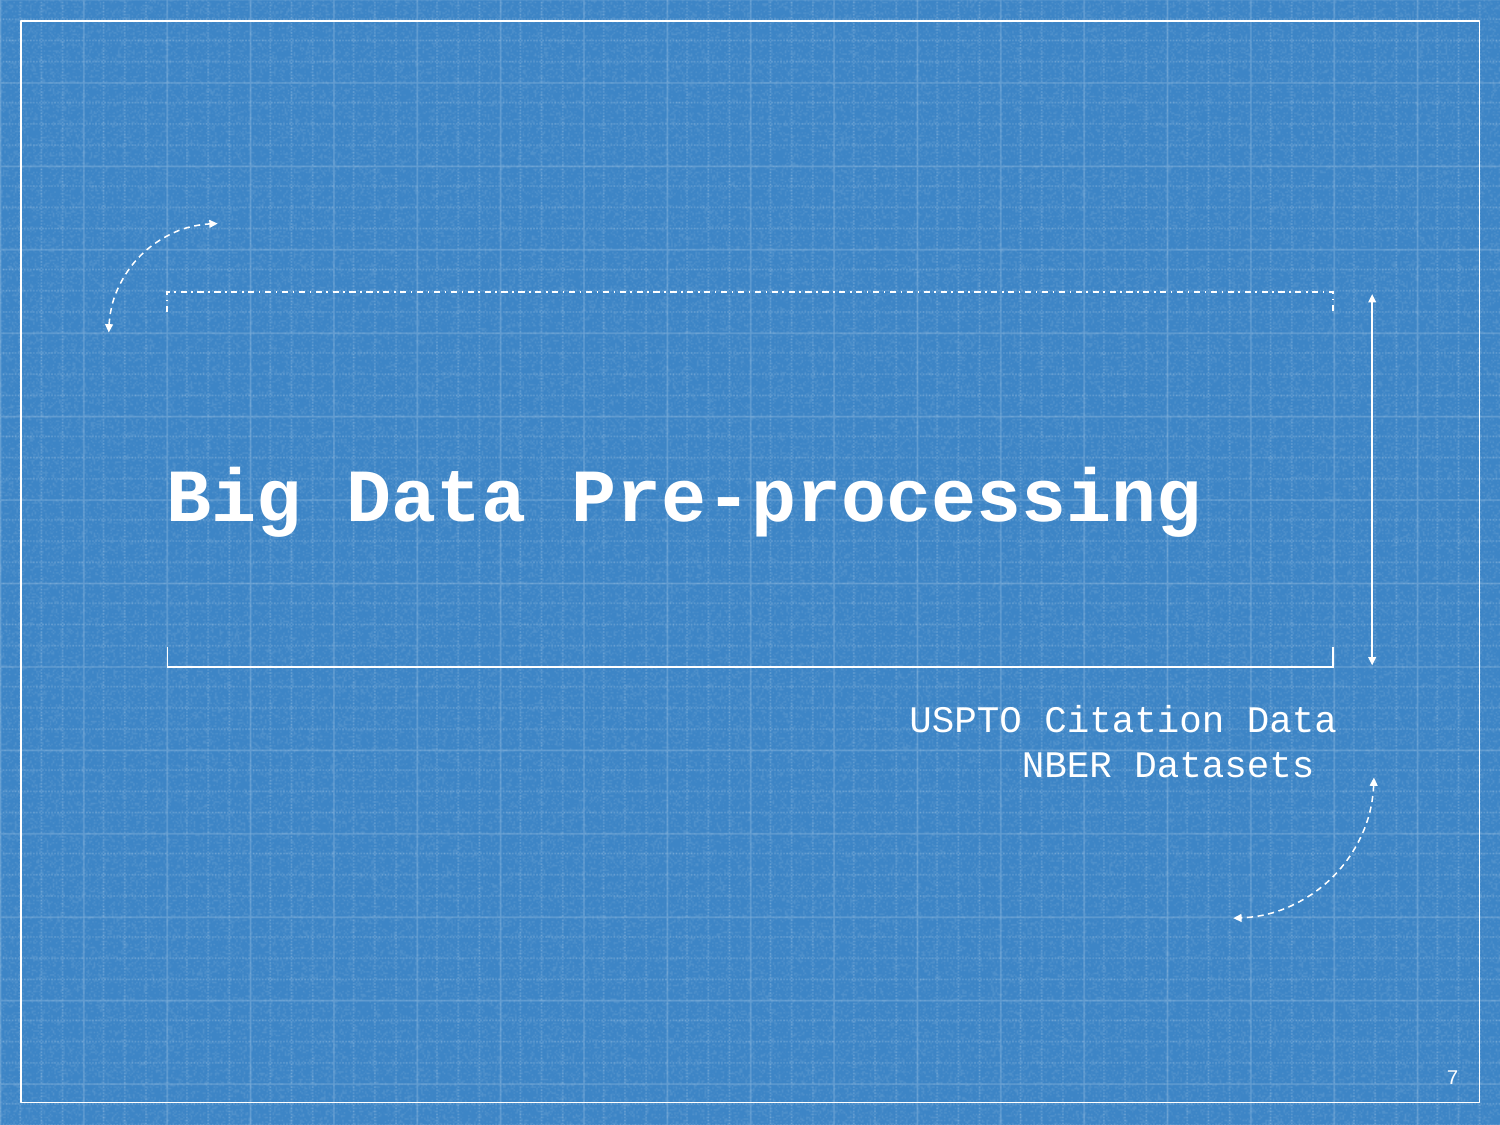

# Big Data Pre-processing
USPTO Citation Data
NBER Datasets
7